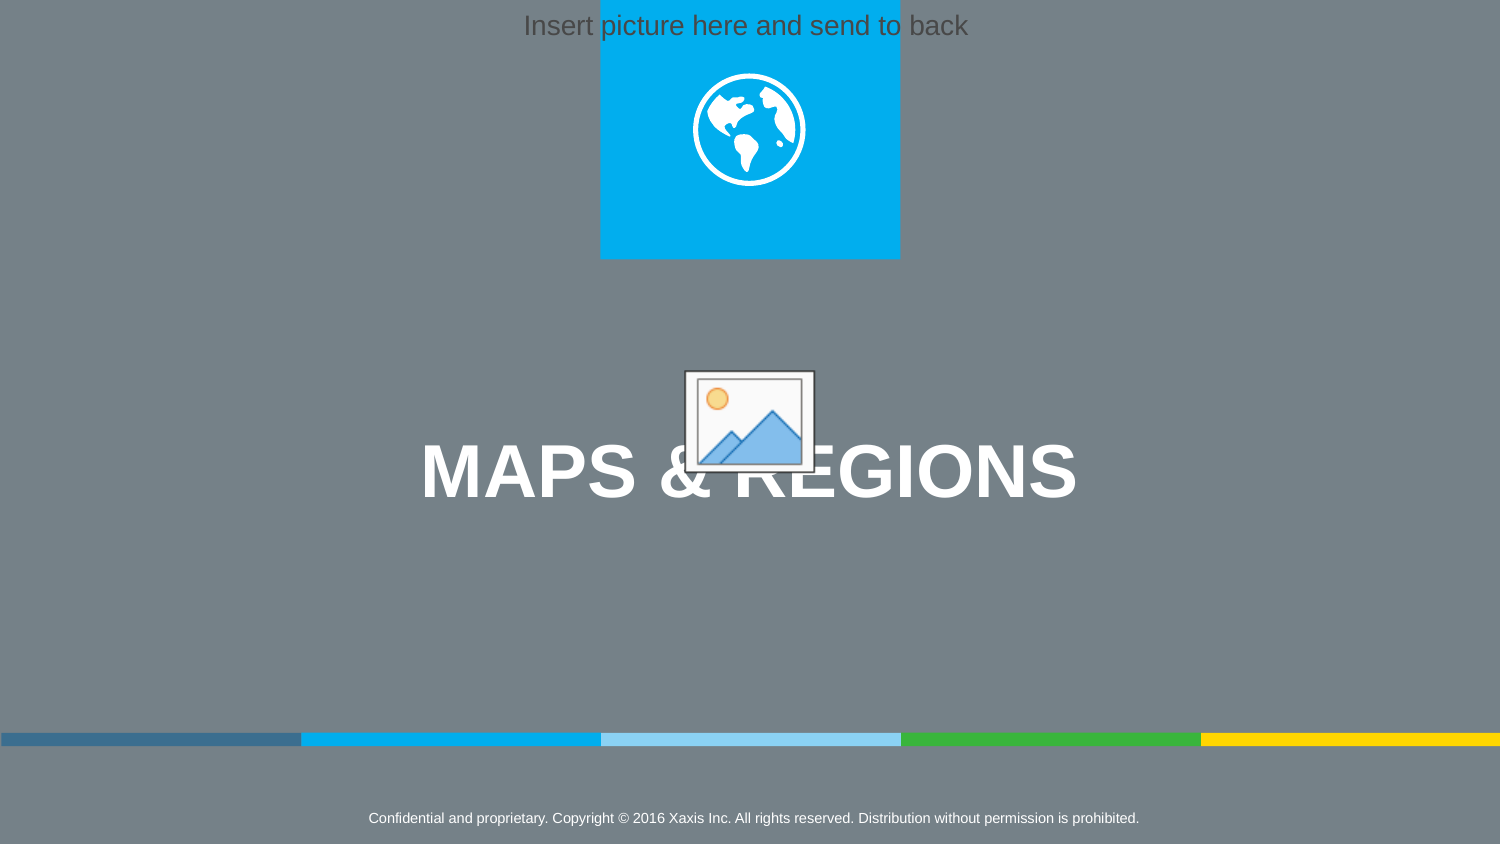

MAPS & REGIONS

Confidential and proprietary. Copyright © 2016 Xaxis Inc. All rights reserved. Distribution without permission is prohibited.